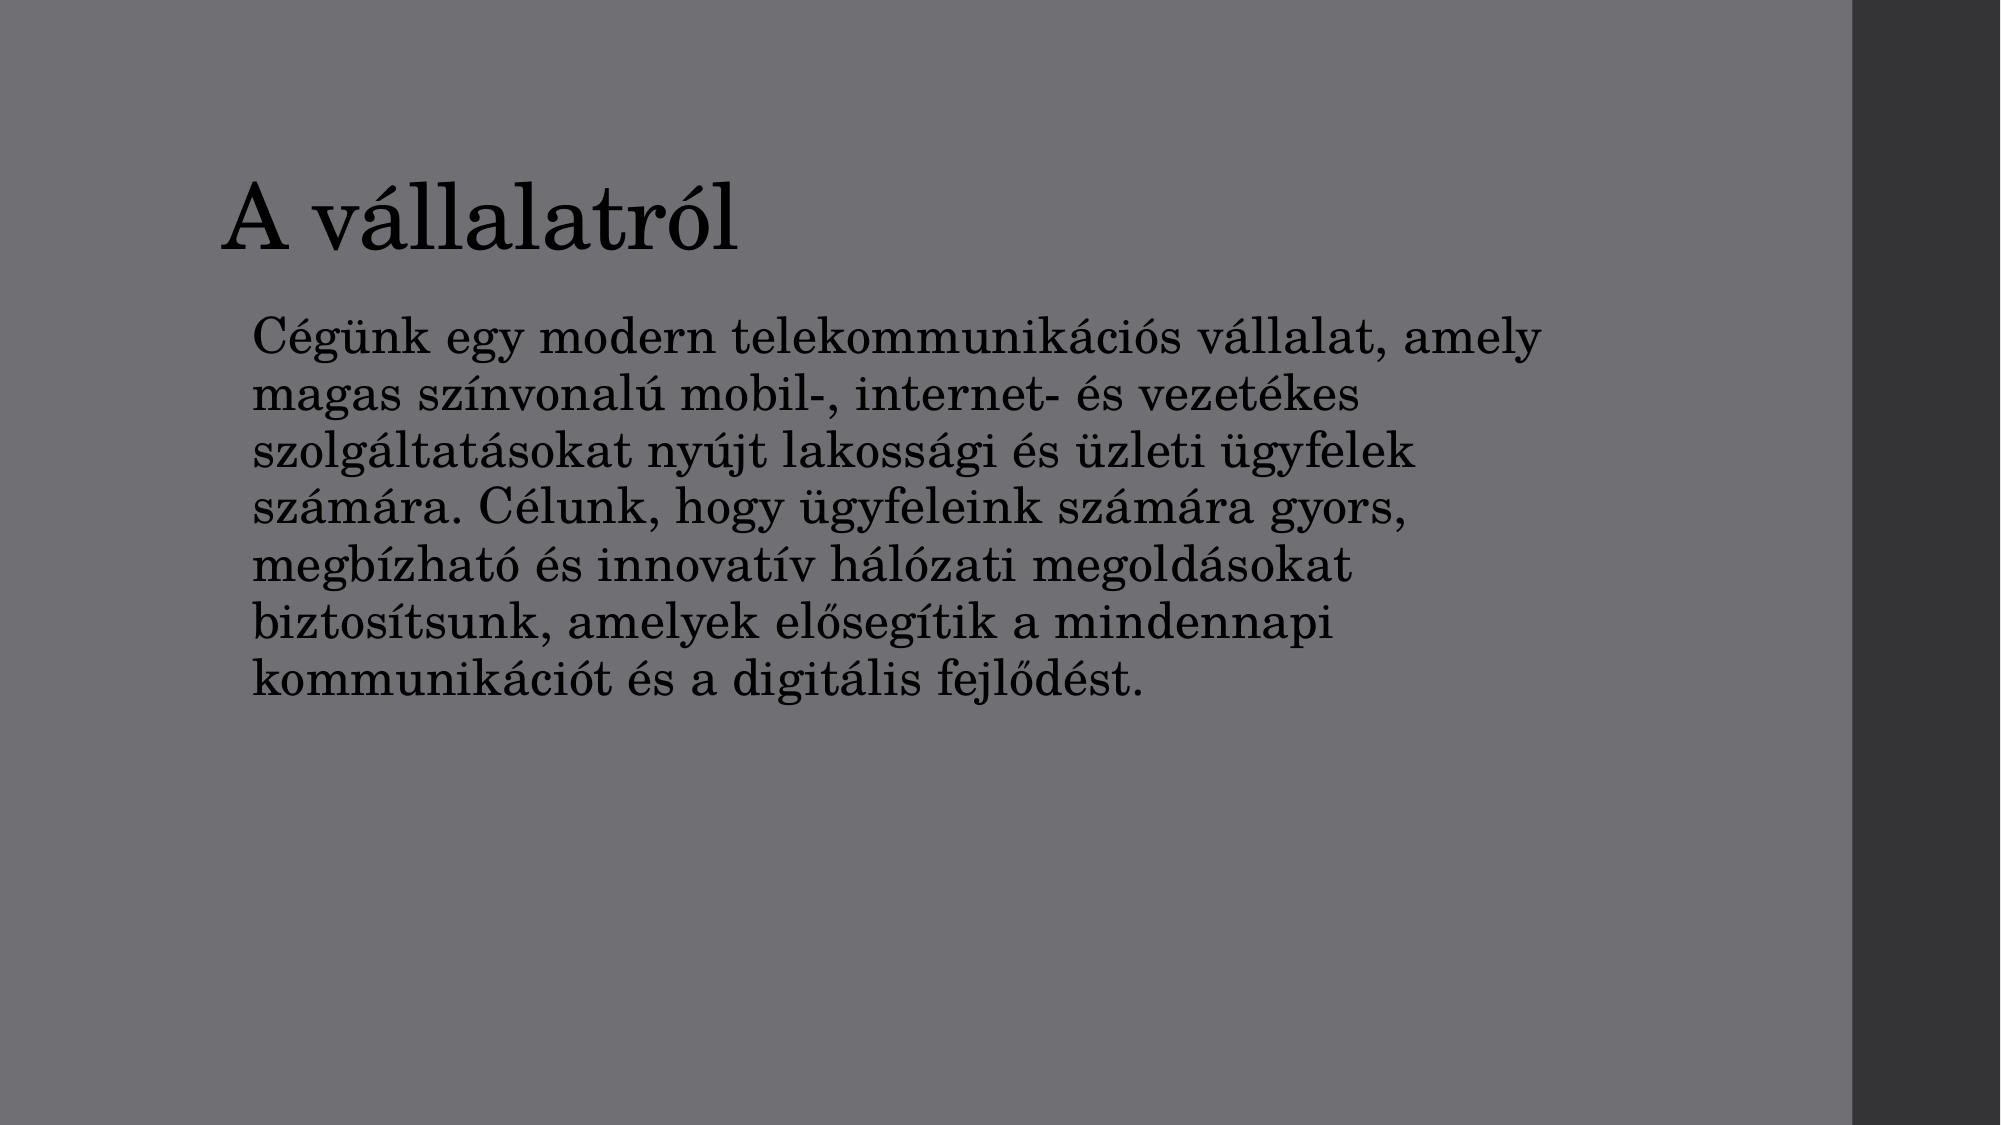

# A vállalatról
Cégünk egy modern telekommunikációs vállalat, amely magas színvonalú mobil-, internet- és vezetékes szolgáltatásokat nyújt lakossági és üzleti ügyfelek számára. Célunk, hogy ügyfeleink számára gyors, megbízható és innovatív hálózati megoldásokat biztosítsunk, amelyek elősegítik a mindennapi kommunikációt és a digitális fejlődést.